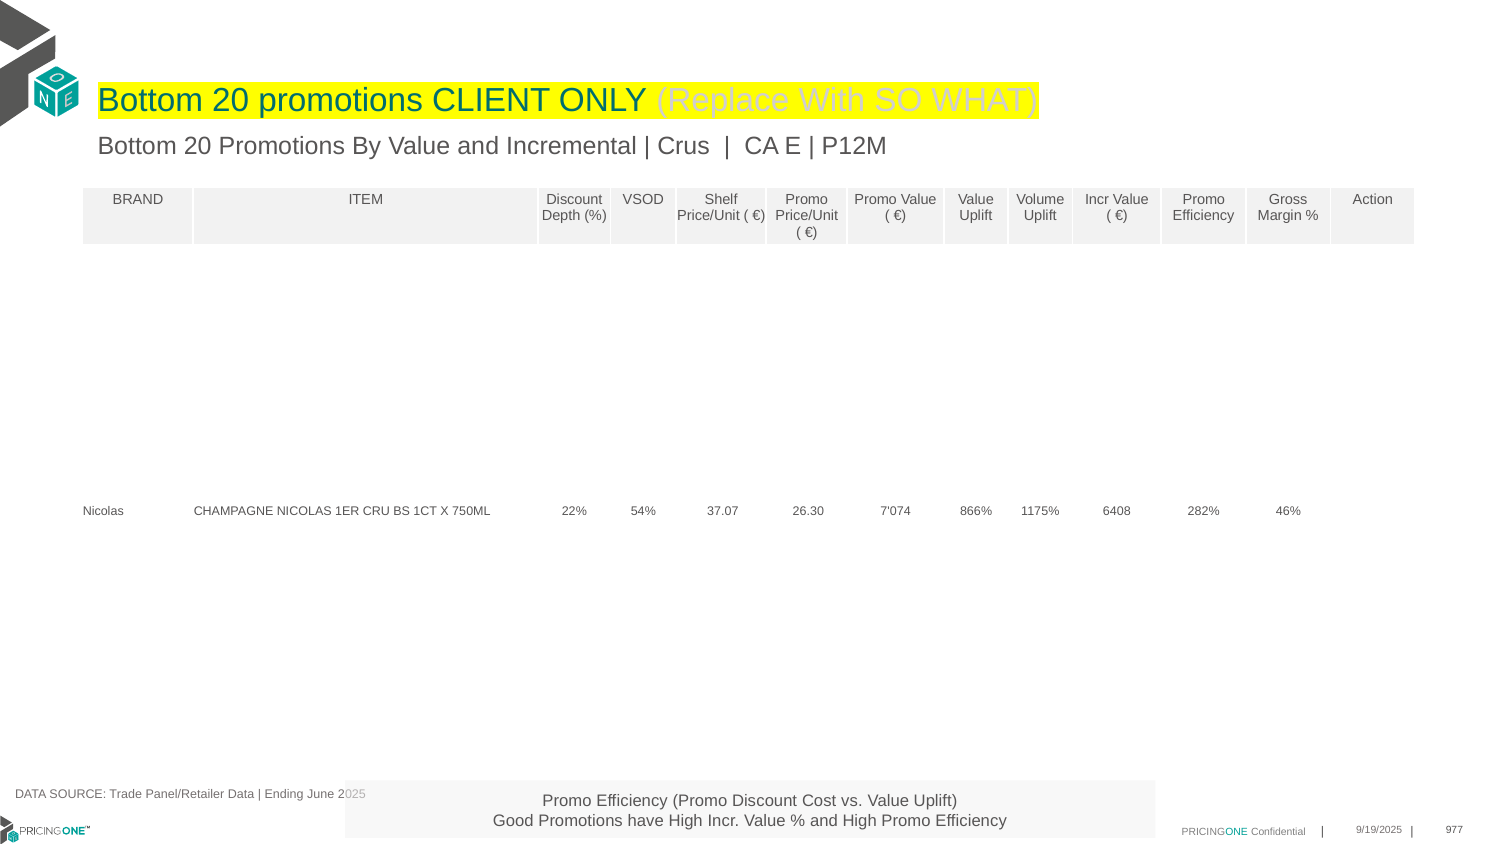

# Bottom 20 promotions CLIENT ONLY (Replace With SO WHAT)
Bottom 20 Promotions By Value and Incremental | Crus  |  CA E | P12M
| BRAND | ITEM | Discount Depth (%) | VSOD | Shelf Price/Unit ( €) | Promo Price/Unit ( €) | Promo Value ( €) | Value Uplift | Volume Uplift | Incr Value ( €) | Promo Efficiency | Gross Margin % | Action |
| --- | --- | --- | --- | --- | --- | --- | --- | --- | --- | --- | --- | --- |
| Nicolas | CHAMPAGNE NICOLAS 1ER CRU BS 1CT X 750ML | 22% | 54% | 37.07 | 26.30 | 7'074 | 866% | 1175% | 6408 | 282% | 46% |  |
DATA SOURCE: Trade Panel/Retailer Data | Ending June 2025
Promo Efficiency (Promo Discount Cost vs. Value Uplift)
Good Promotions have High Incr. Value % and High Promo Efficiency

9/19/2025
977